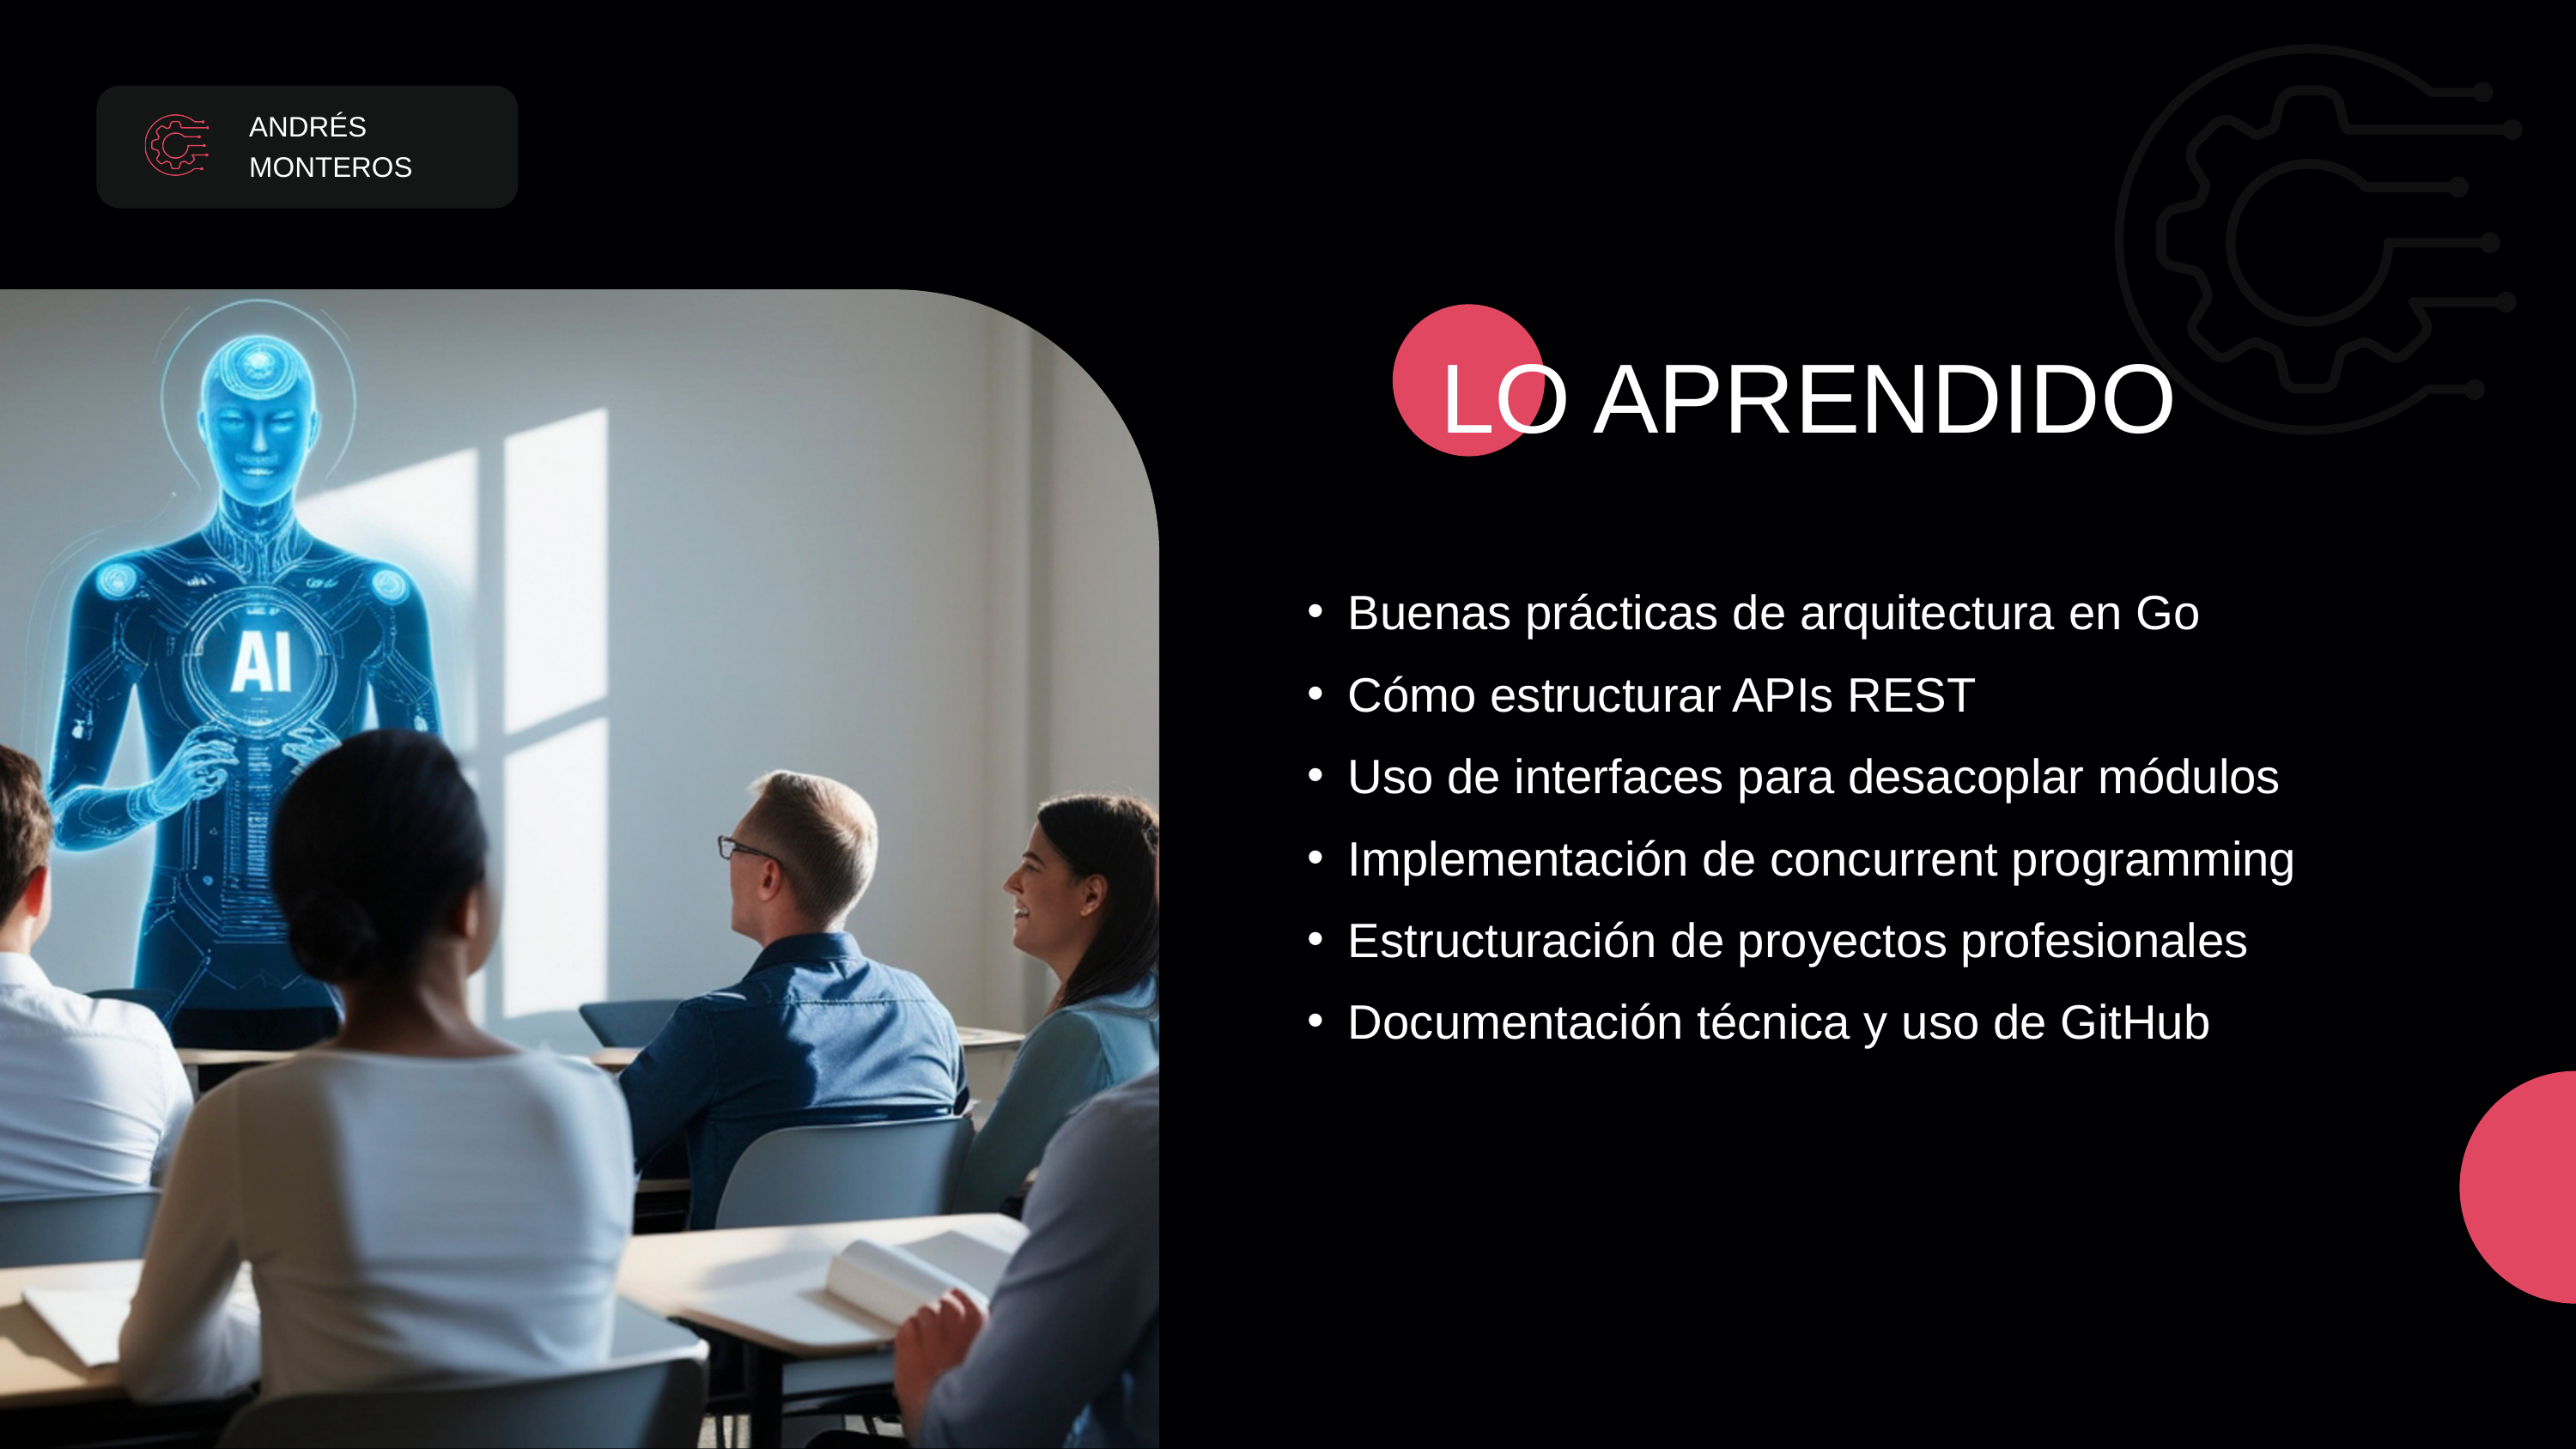

ANDRÉS MONTEROS

LO APRENDIDO
Buenas prácticas de arquitectura en Go
Cómo estructurar APIs REST
Uso de interfaces para desacoplar módulos
Implementación de concurrent programming
Estructuración de proyectos profesionales
Documentación técnica y uso de GitHub